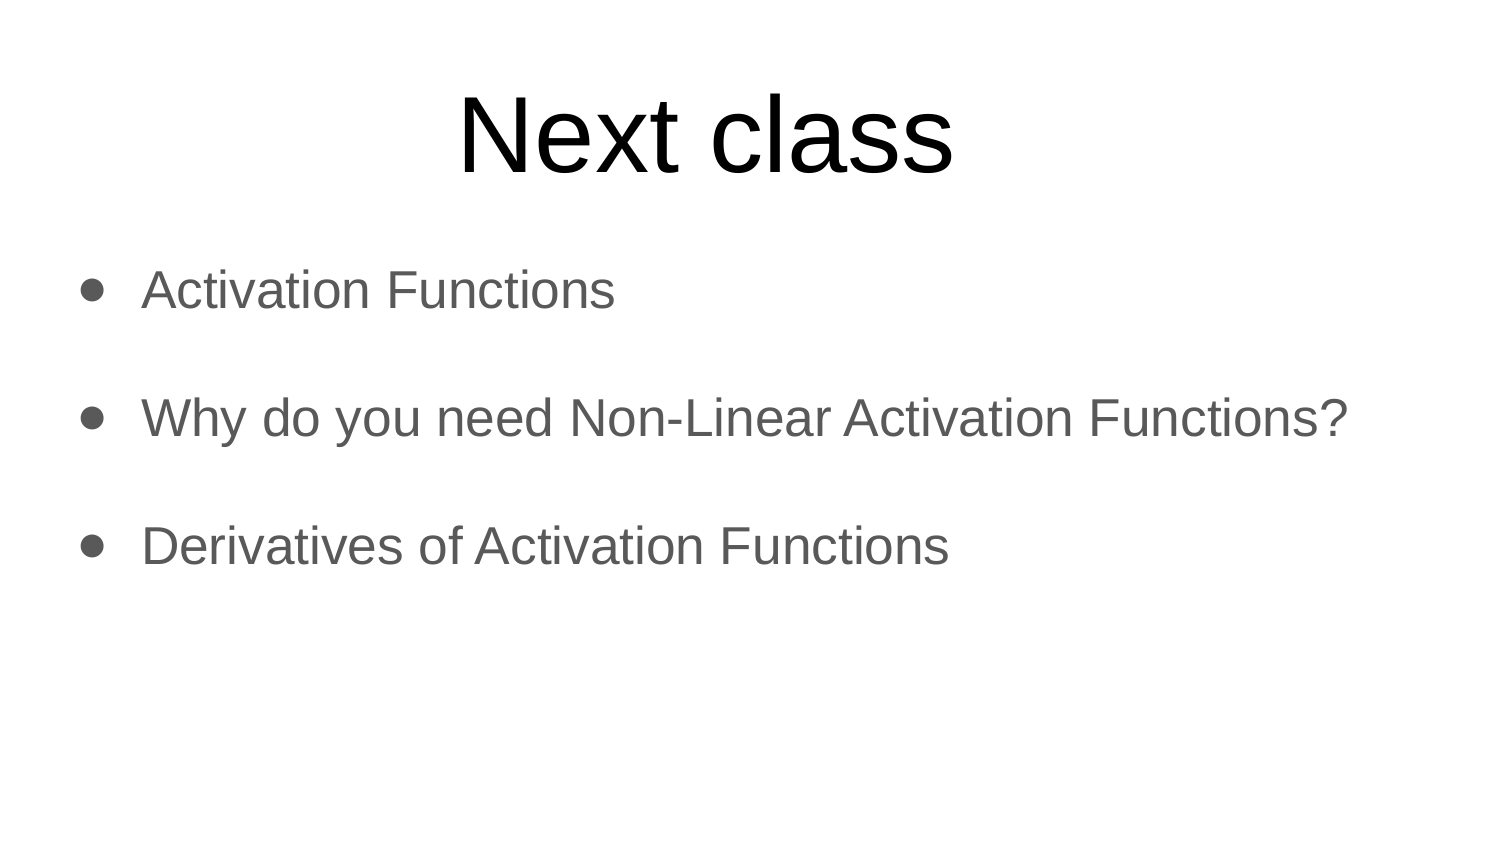

# Next class
Activation Functions

Why do you need Non-Linear Activation Functions?

Derivatives of Activation Functions